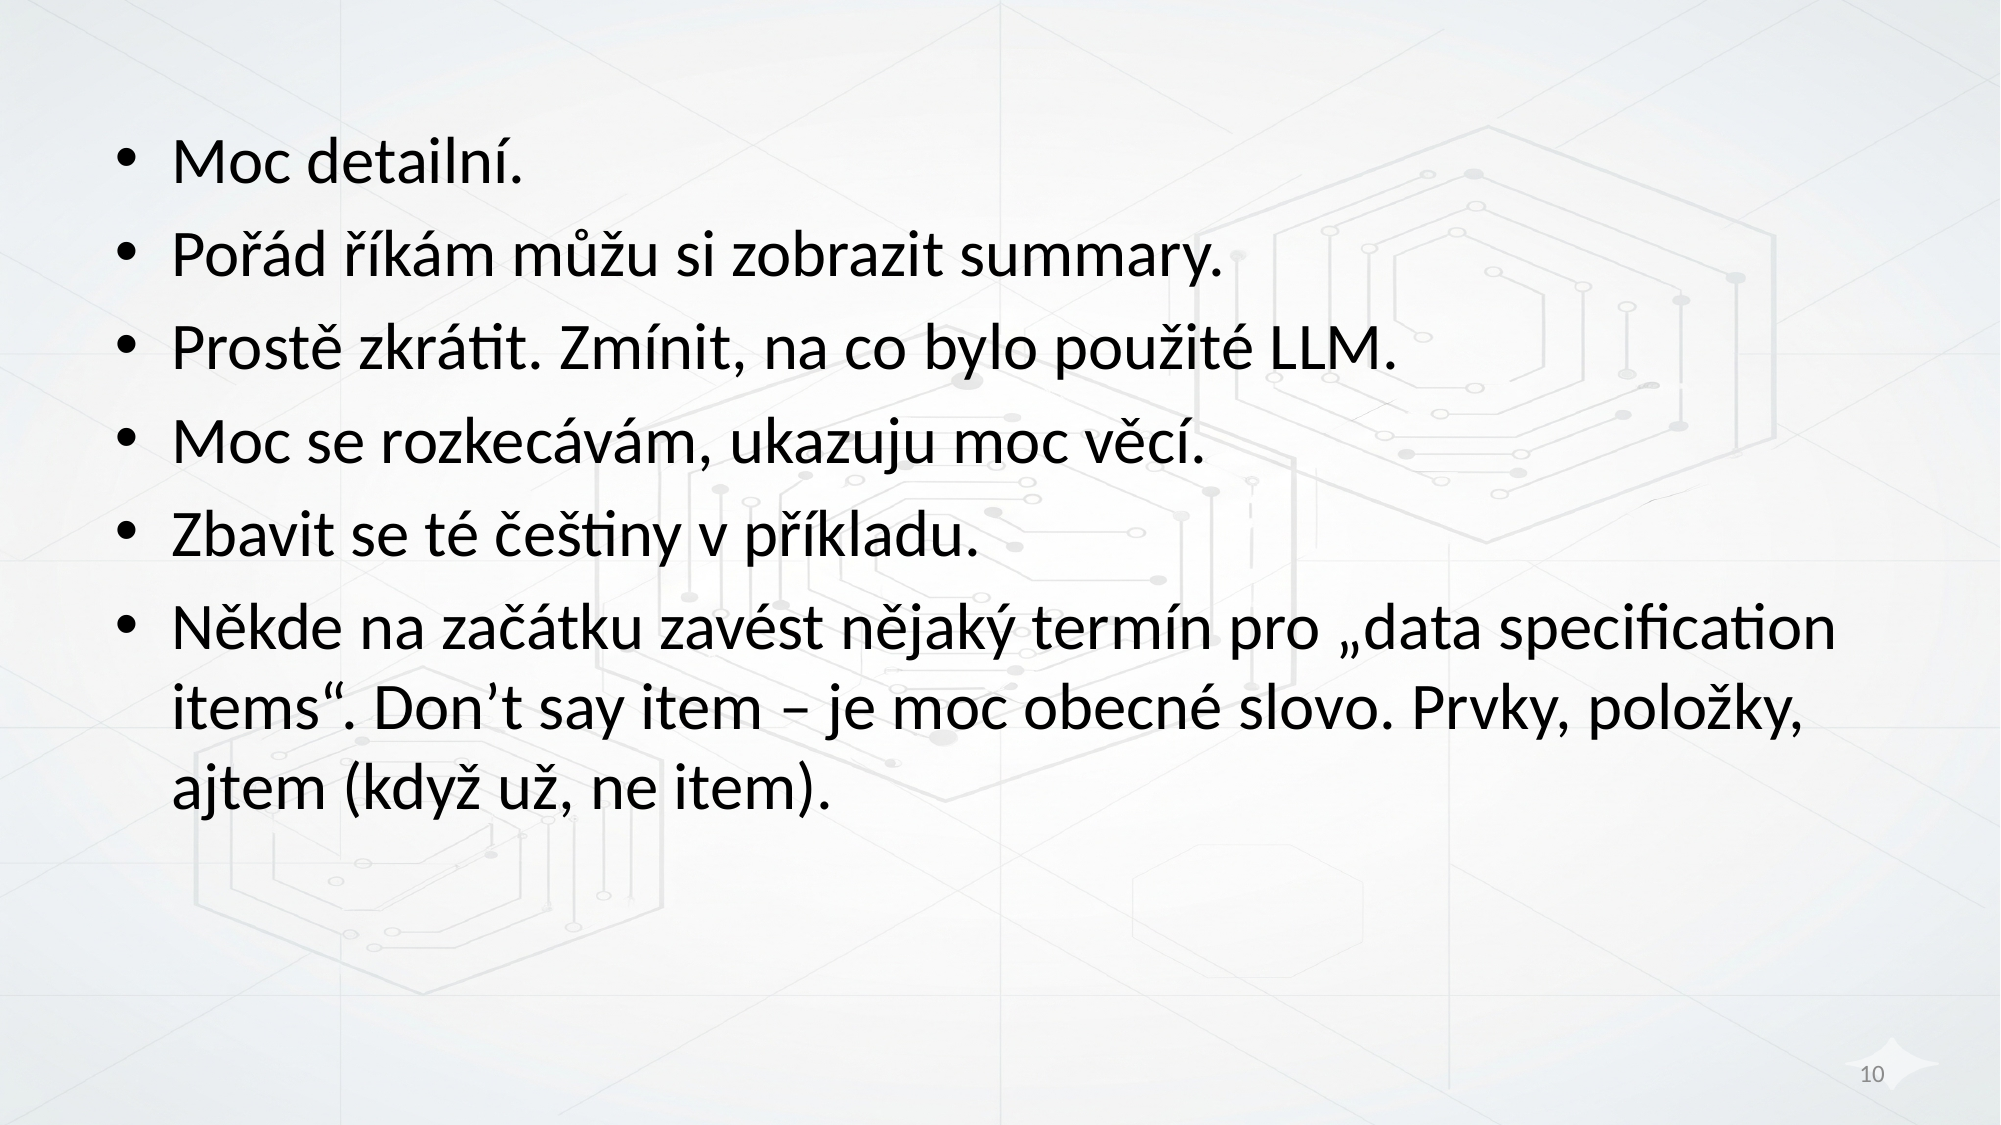

Moc detailní.
Pořád říkám můžu si zobrazit summary.
Prostě zkrátit. Zmínit, na co bylo použité LLM.
Moc se rozkecávám, ukazuju moc věcí.
Zbavit se té češtiny v příkladu.
Někde na začátku zavést nějaký termín pro „data specification items“. Don’t say item – je moc obecné slovo. Prvky, položky, ajtem (když už, ne item).
10